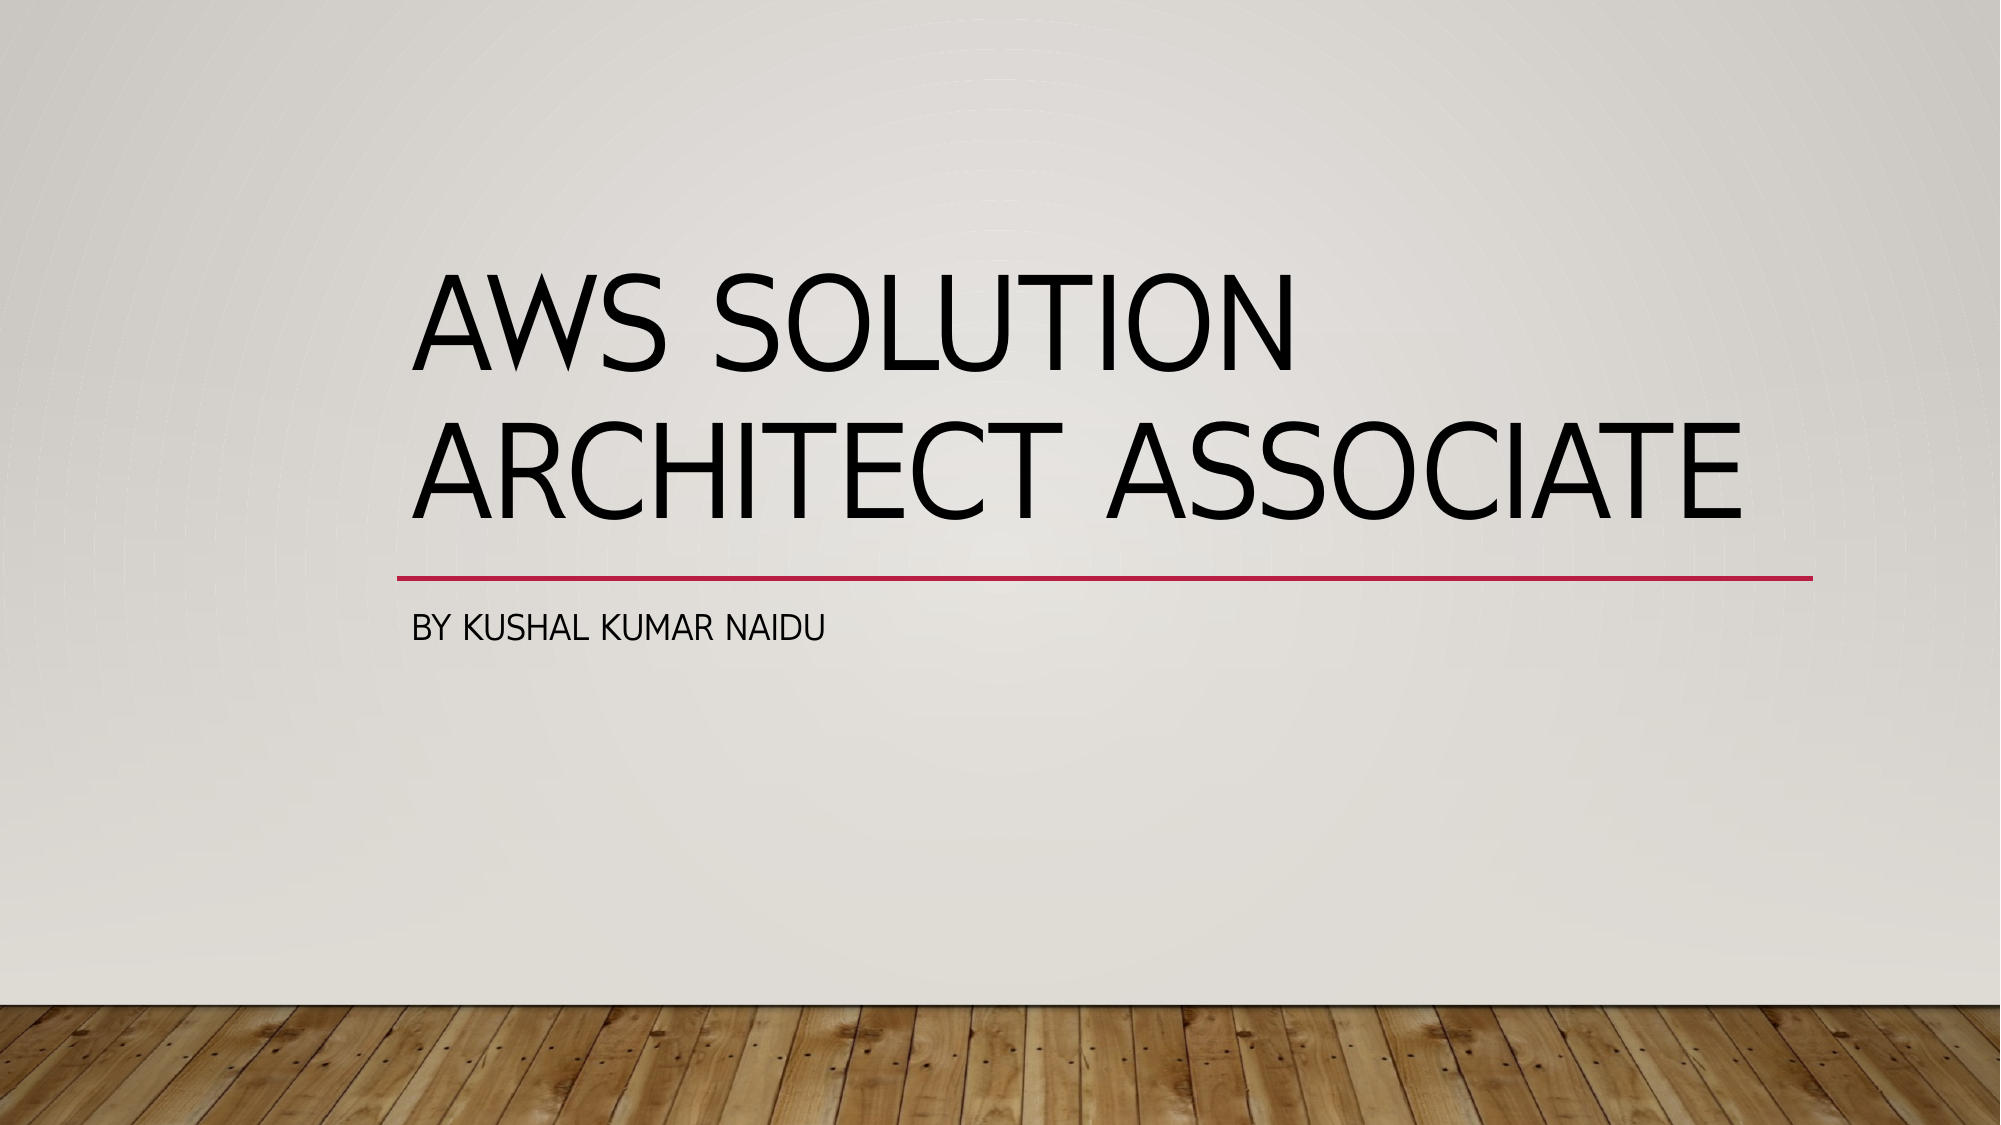

# AWS Solution architect associate
By Kushal Kumar Naidu